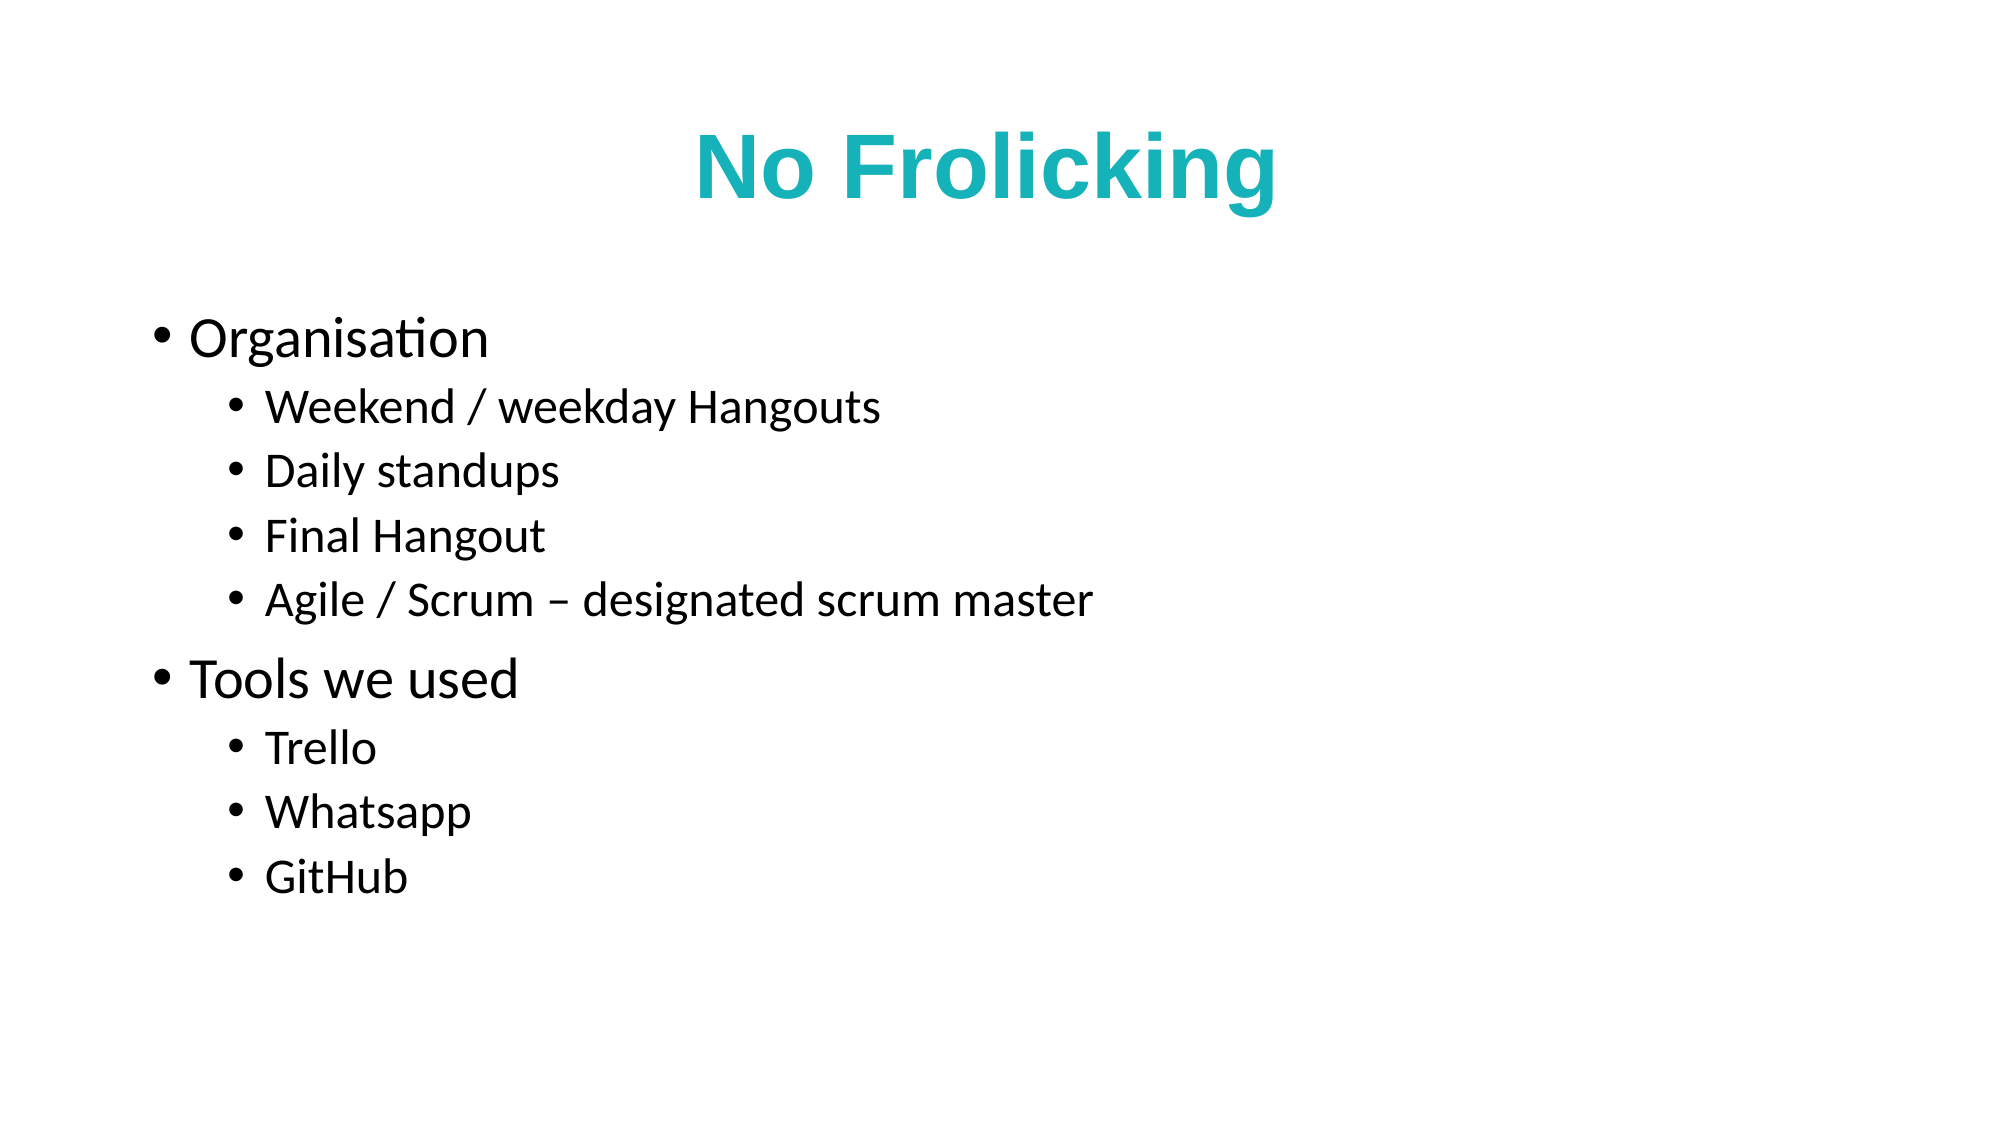

# No Frolicking
Organisation
Weekend / weekday Hangouts
Daily standups
Final Hangout
Agile / Scrum – designated scrum master
Tools we used
Trello
Whatsapp
GitHub